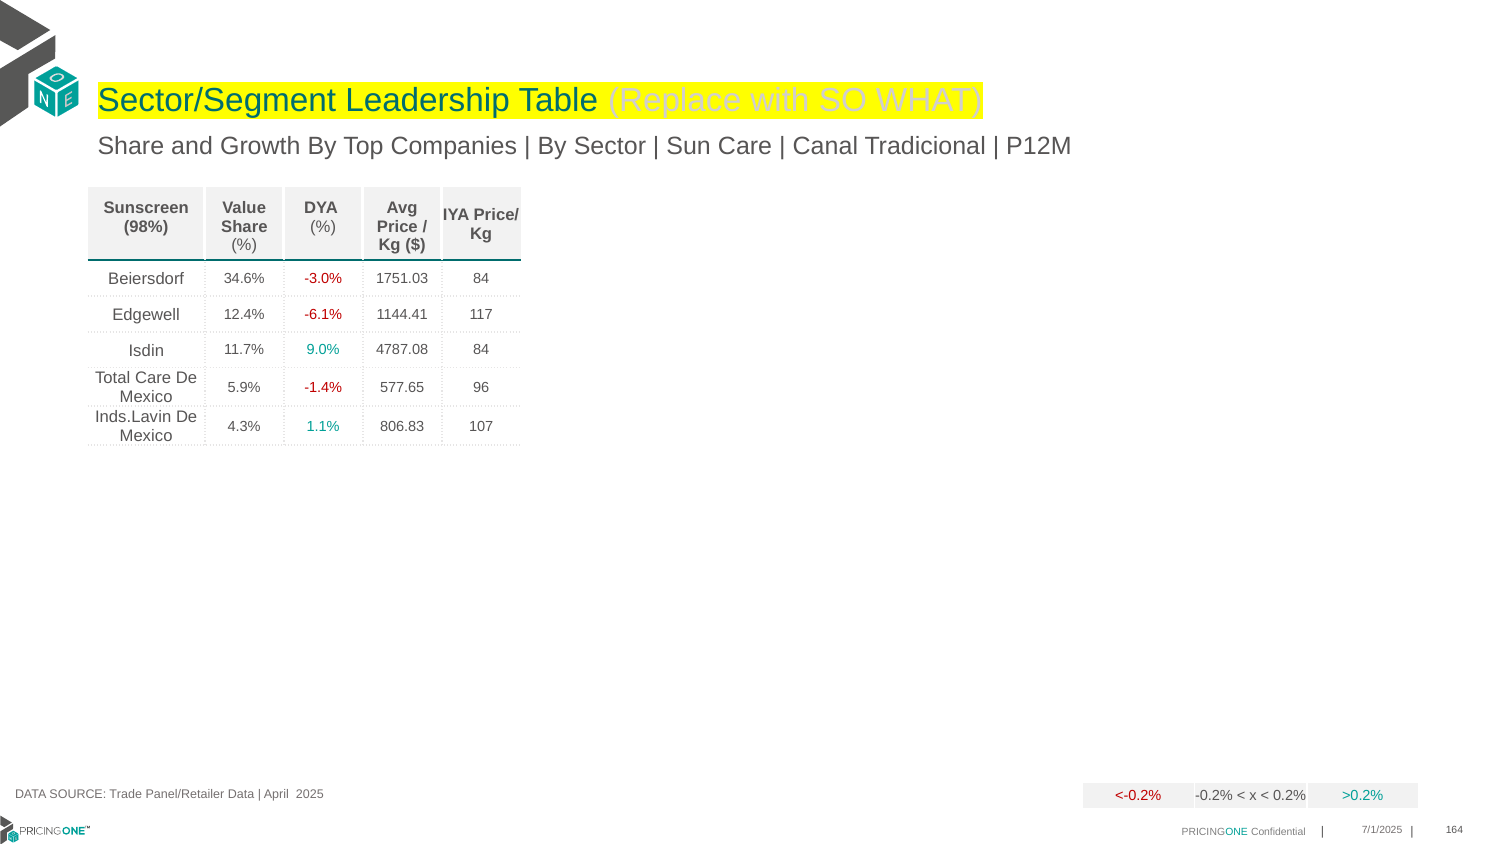

# Sector/Segment Leadership Table (Replace with SO WHAT)
Share and Growth By Top Companies | By Sector | Sun Care | Canal Tradicional | P12M
| Sunscreen (98%) | Value Share (%) | DYA (%) | Avg Price /Kg ($) | IYA Price/ Kg |
| --- | --- | --- | --- | --- |
| Beiersdorf | 34.6% | -3.0% | 1751.03 | 84 |
| Edgewell | 12.4% | -6.1% | 1144.41 | 117 |
| Isdin | 11.7% | 9.0% | 4787.08 | 84 |
| Total Care De Mexico | 5.9% | -1.4% | 577.65 | 96 |
| Inds.Lavin De Mexico | 4.3% | 1.1% | 806.83 | 107 |
DATA SOURCE: Trade Panel/Retailer Data | April  2025
| <-0.2% | -0.2% < x < 0.2% | >0.2% |
| --- | --- | --- |

7/1/2025
164